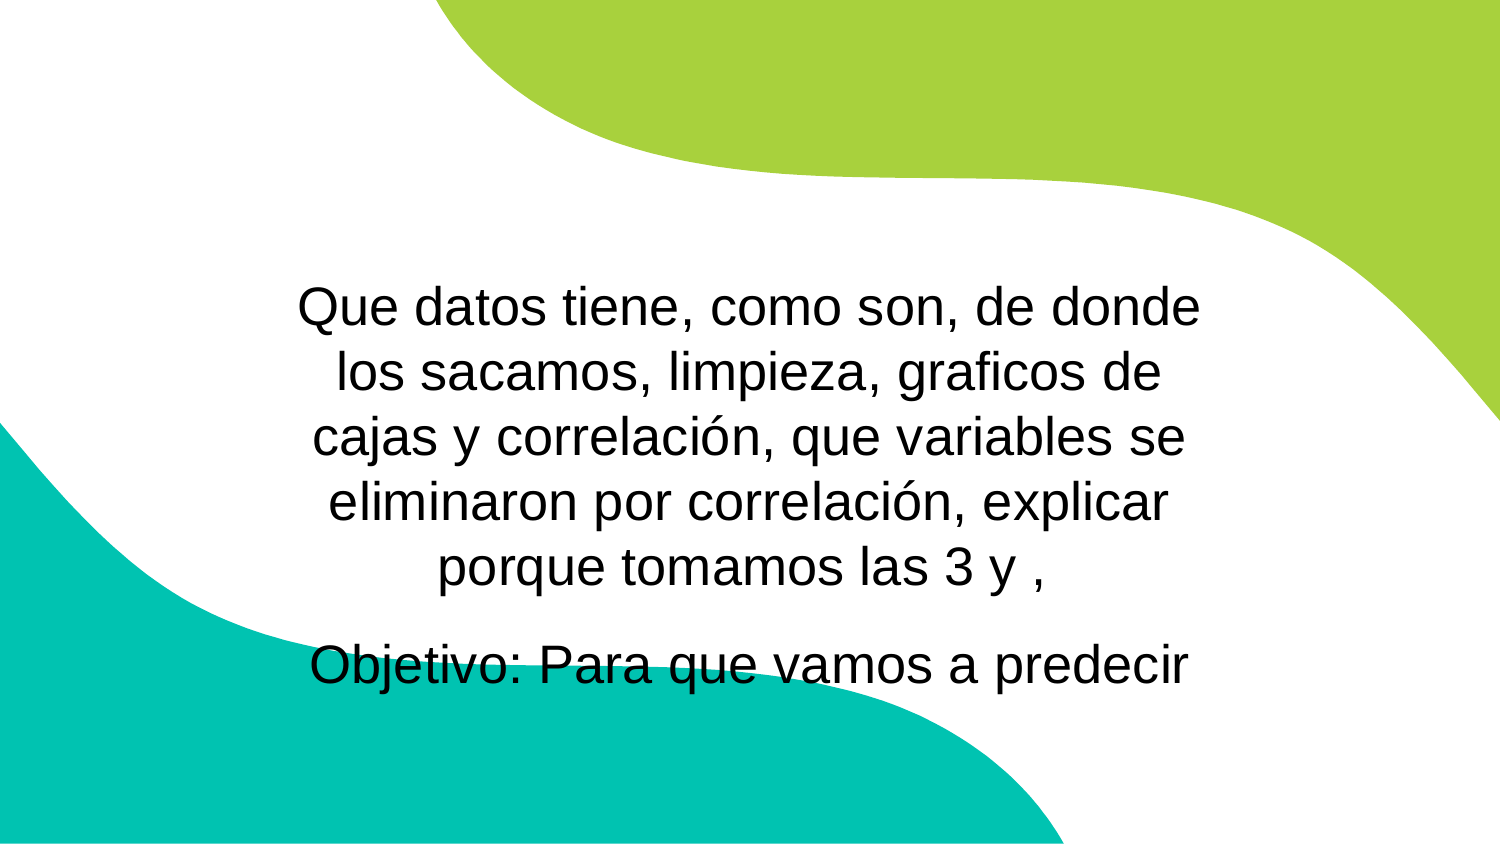

Que datos tiene, como son, de donde los sacamos, limpieza, graficos de cajas y correlación, que variables se eliminaron por correlación, explicar porque tomamos las 3 y ,
Objetivo: Para que vamos a predecir